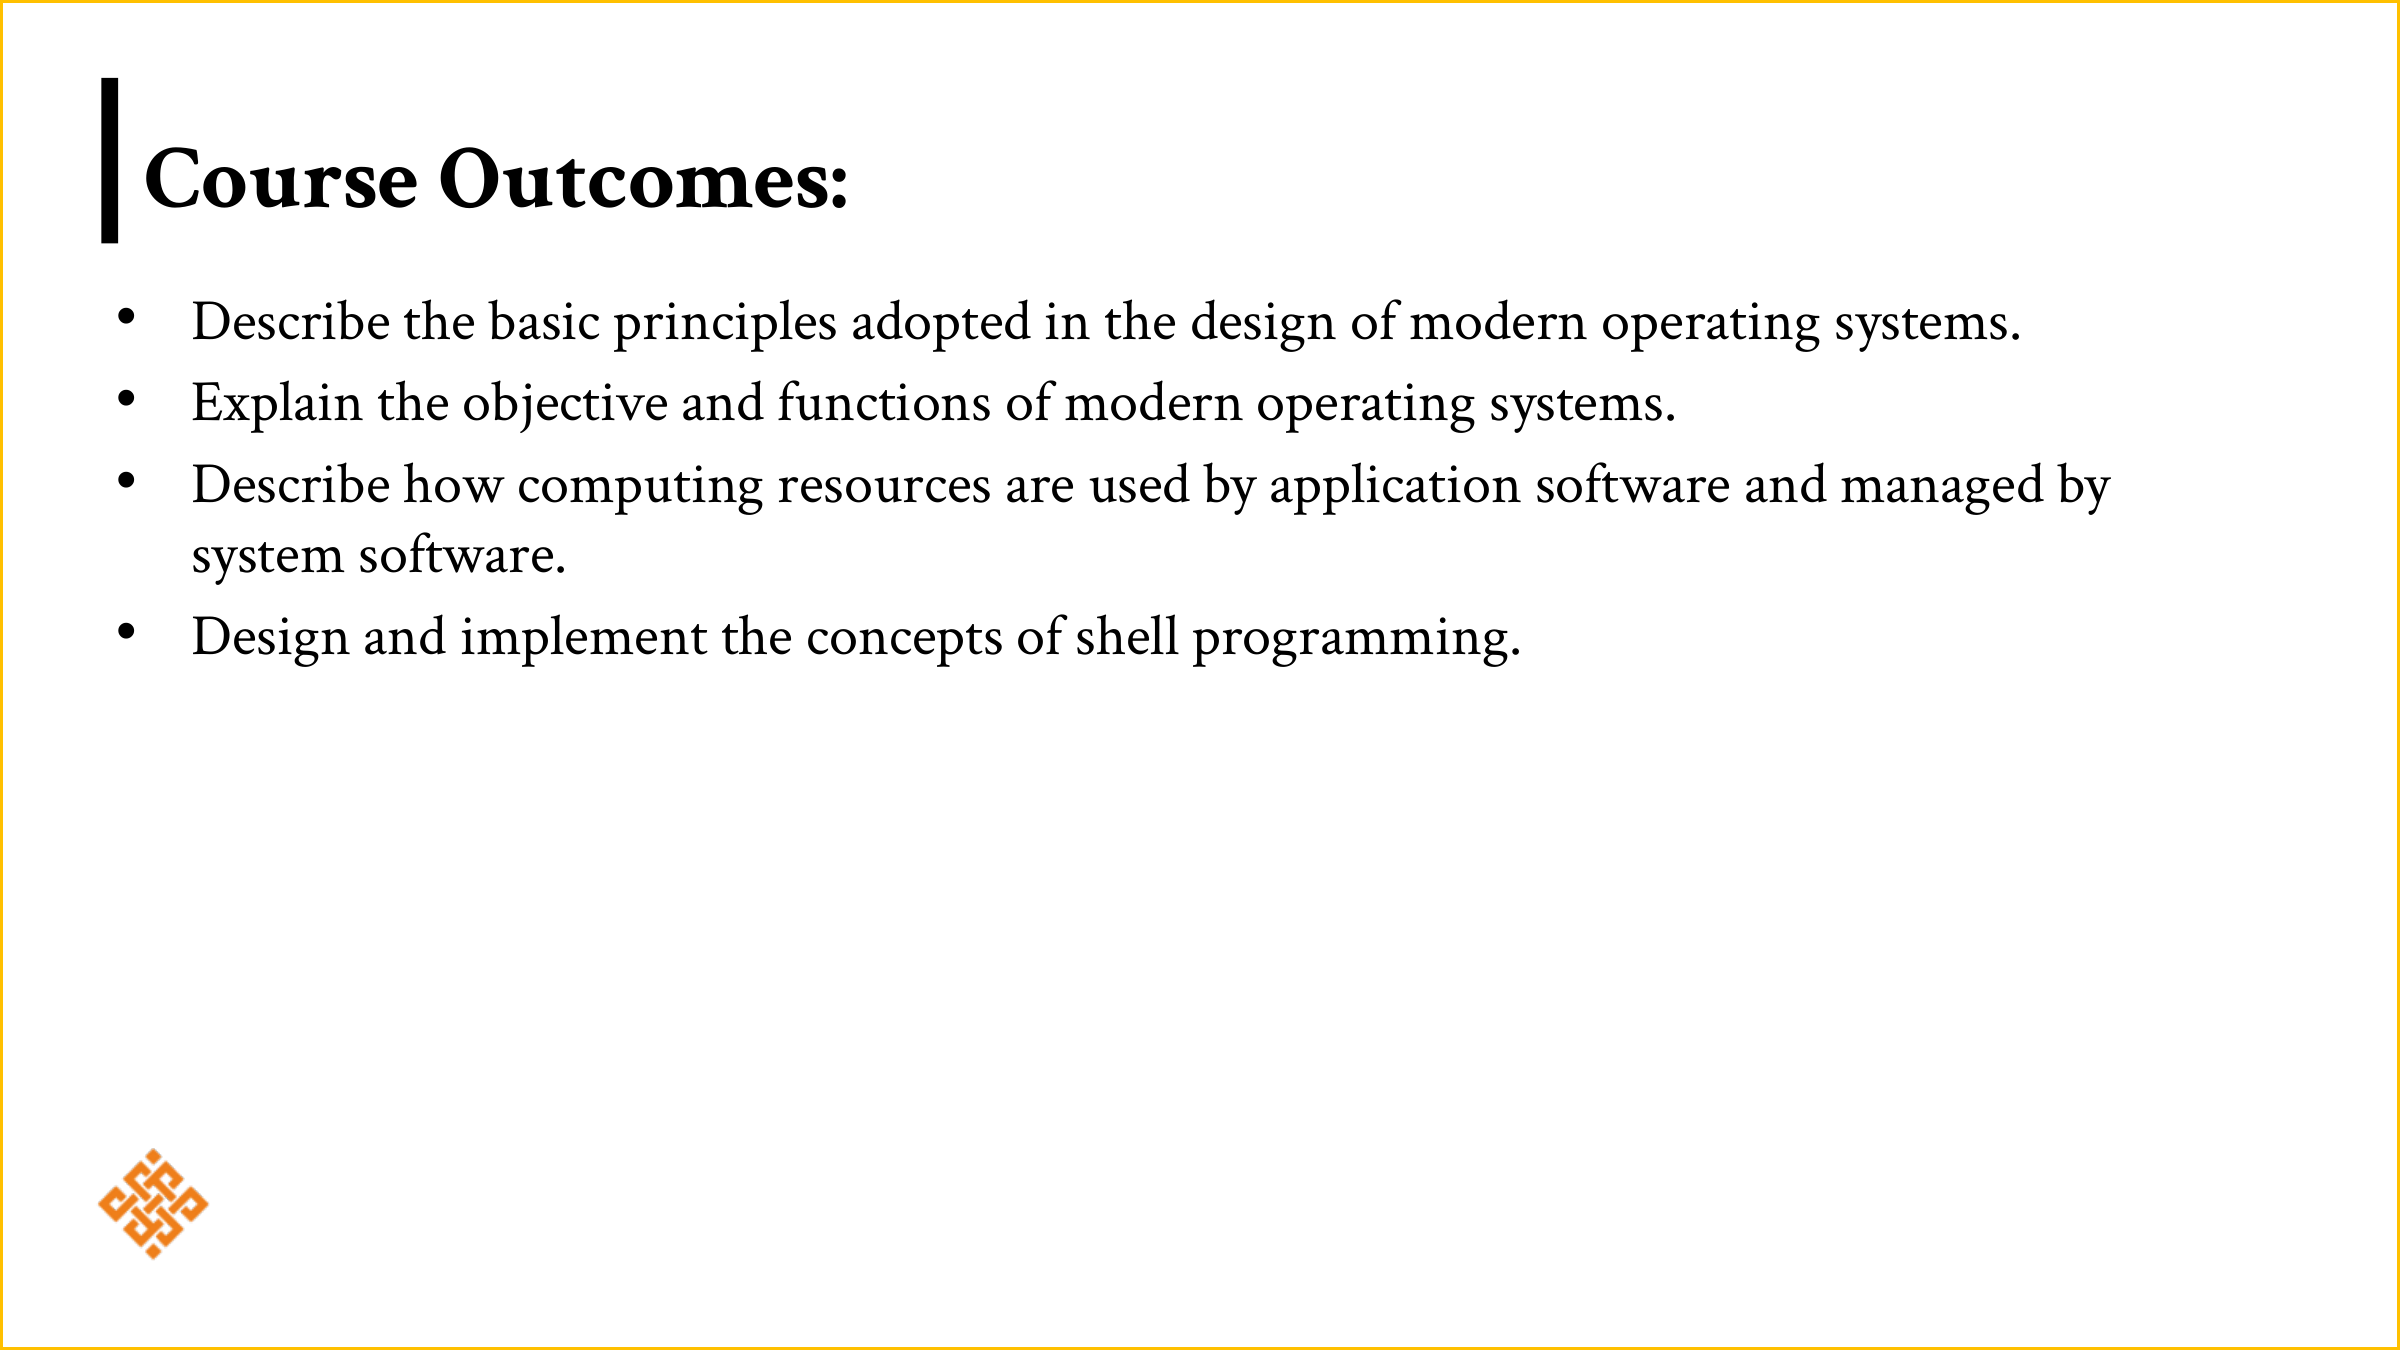

Course Outcomes:
Describe the basic principles adopted in the design of modern operating systems.
Explain the objective and functions of modern operating systems.
Describe how computing resources are used by application software and managed by system software.
Design and implement the concepts of shell programming.